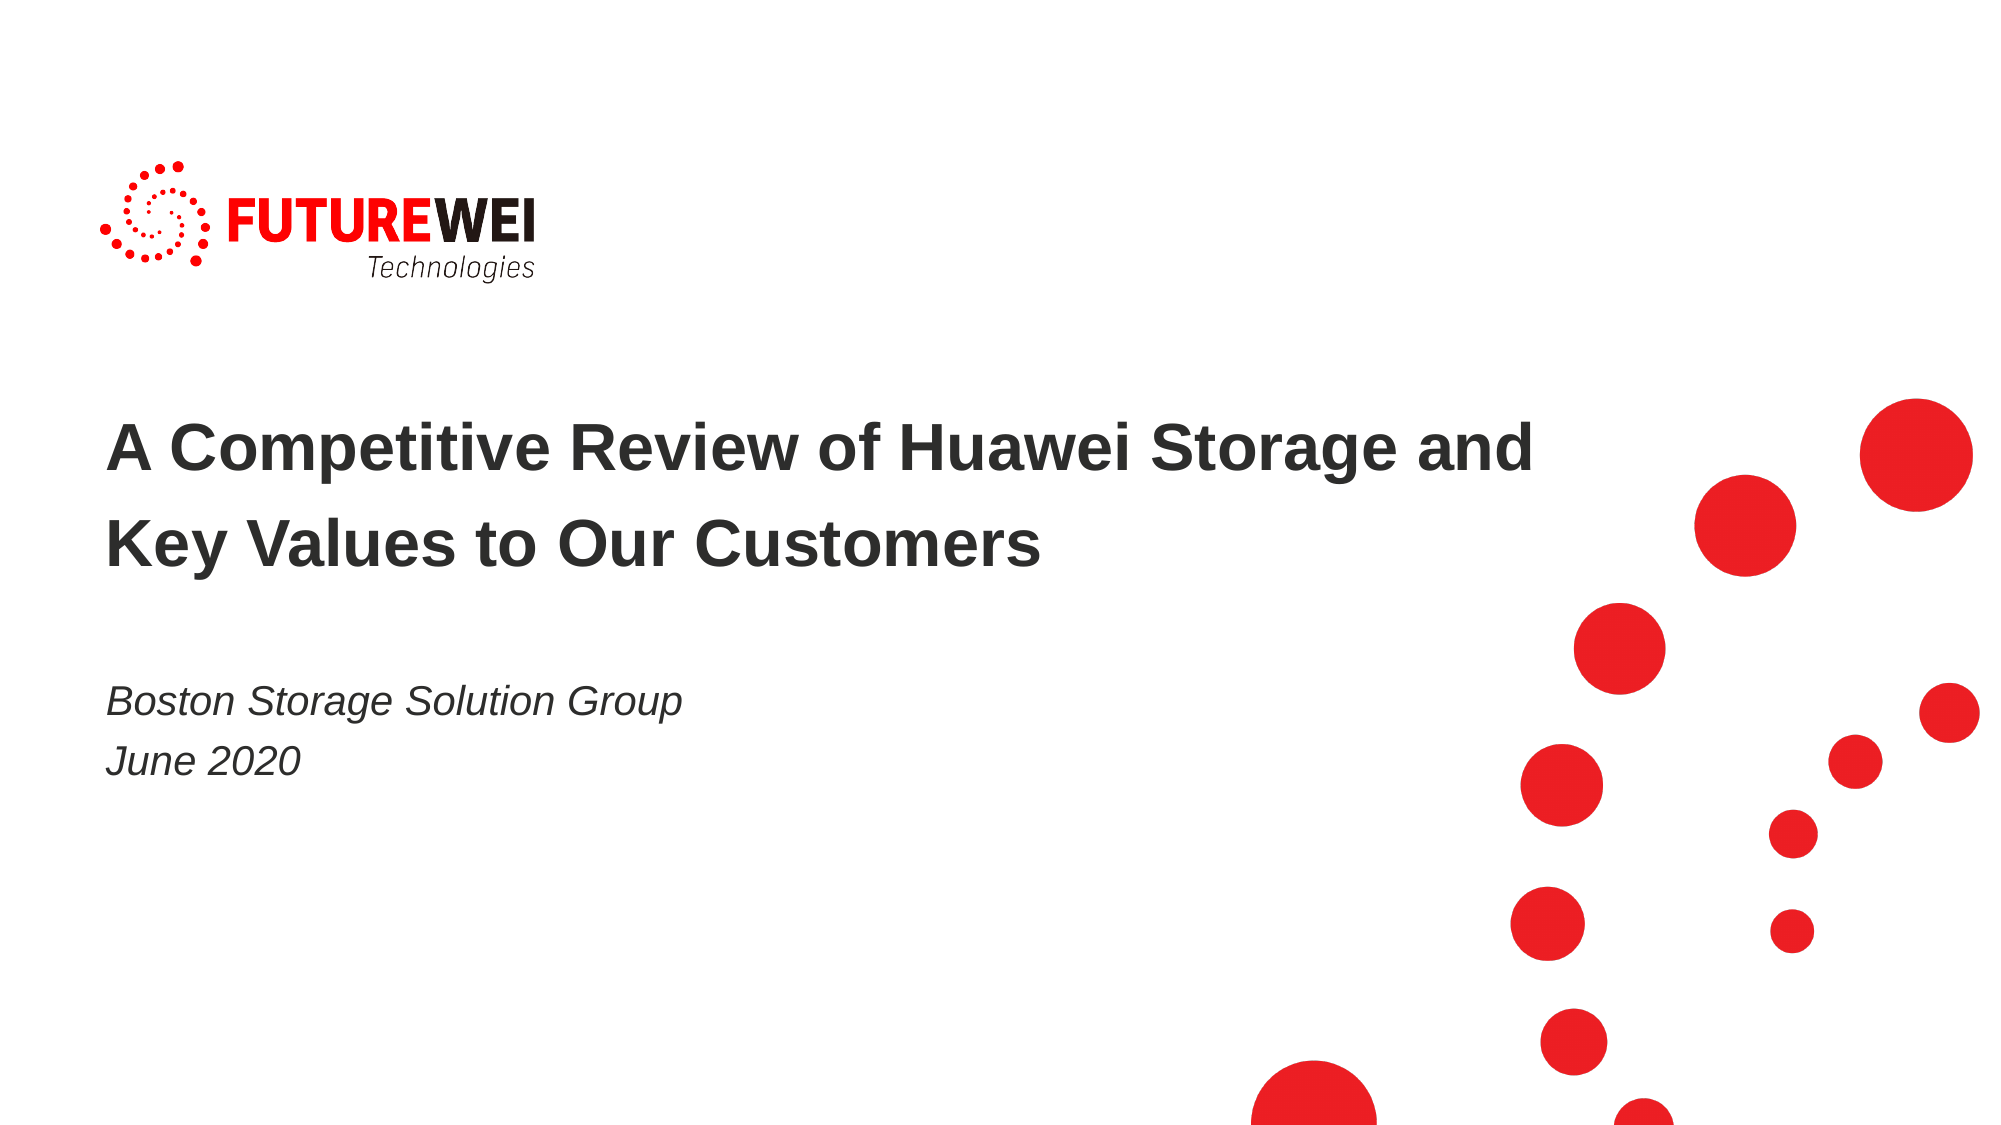

# A Competitive Review of Huawei Storage and Key Values to Our Customers Boston Storage Solution Group June 2020